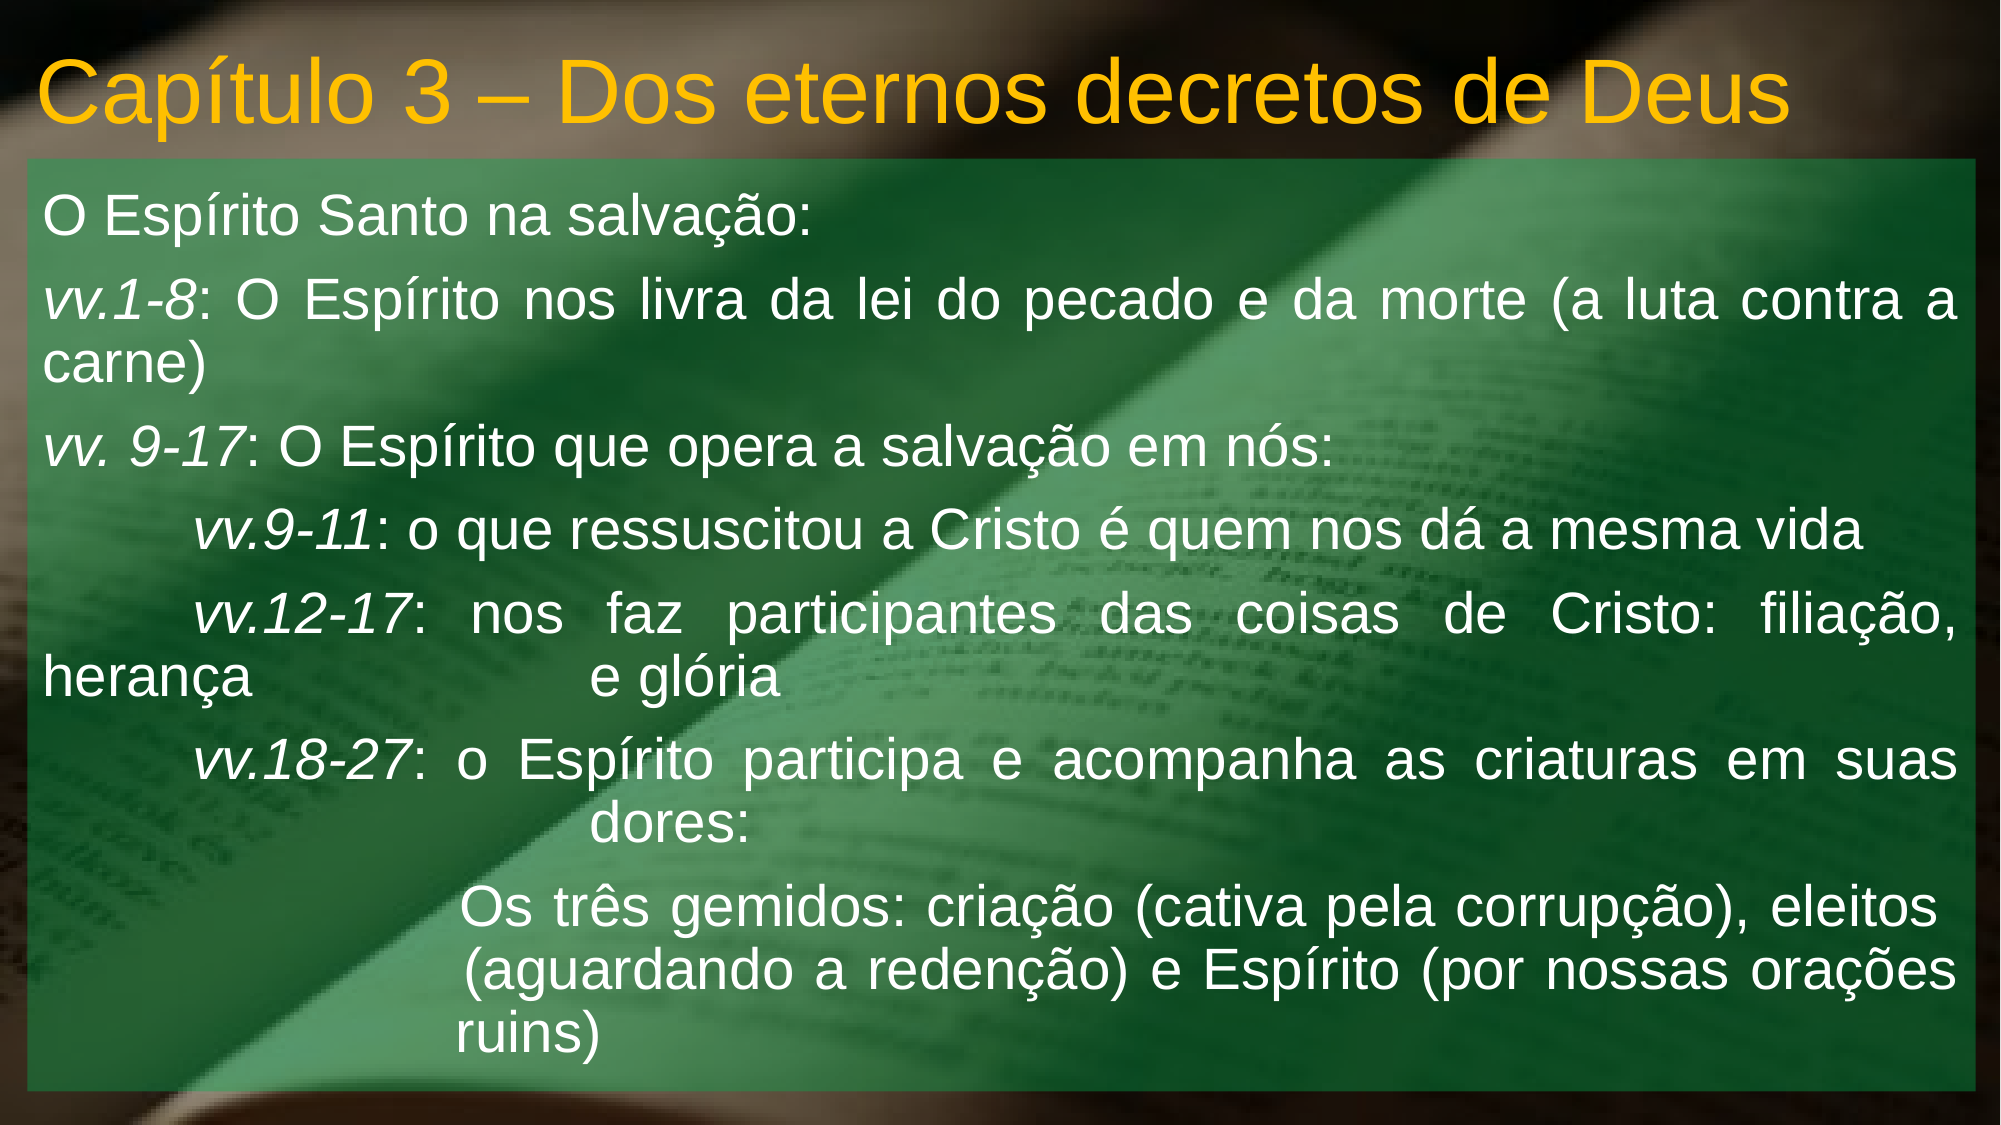

# Capítulo 3 – Dos eternos decretos de Deus
O Espírito Santo na salvação:
vv.1-8: O Espírito nos livra da lei do pecado e da morte (a luta contra a carne)
vv. 9-17: O Espírito que opera a salvação em nós:
	vv.9-11: o que ressuscitou a Cristo é quem nos dá a mesma vida
	vv.12-17: nos faz participantes das coisas de Cristo: filiação, herança 		      e glória
	vv.18-27: o Espírito participa e acompanha as criaturas em suas 			      dores:
		      Os três gemidos: criação (cativa pela corrupção), eleitos  		      (aguardando a redenção) e Espírito (por nossas orações 		       ruins)